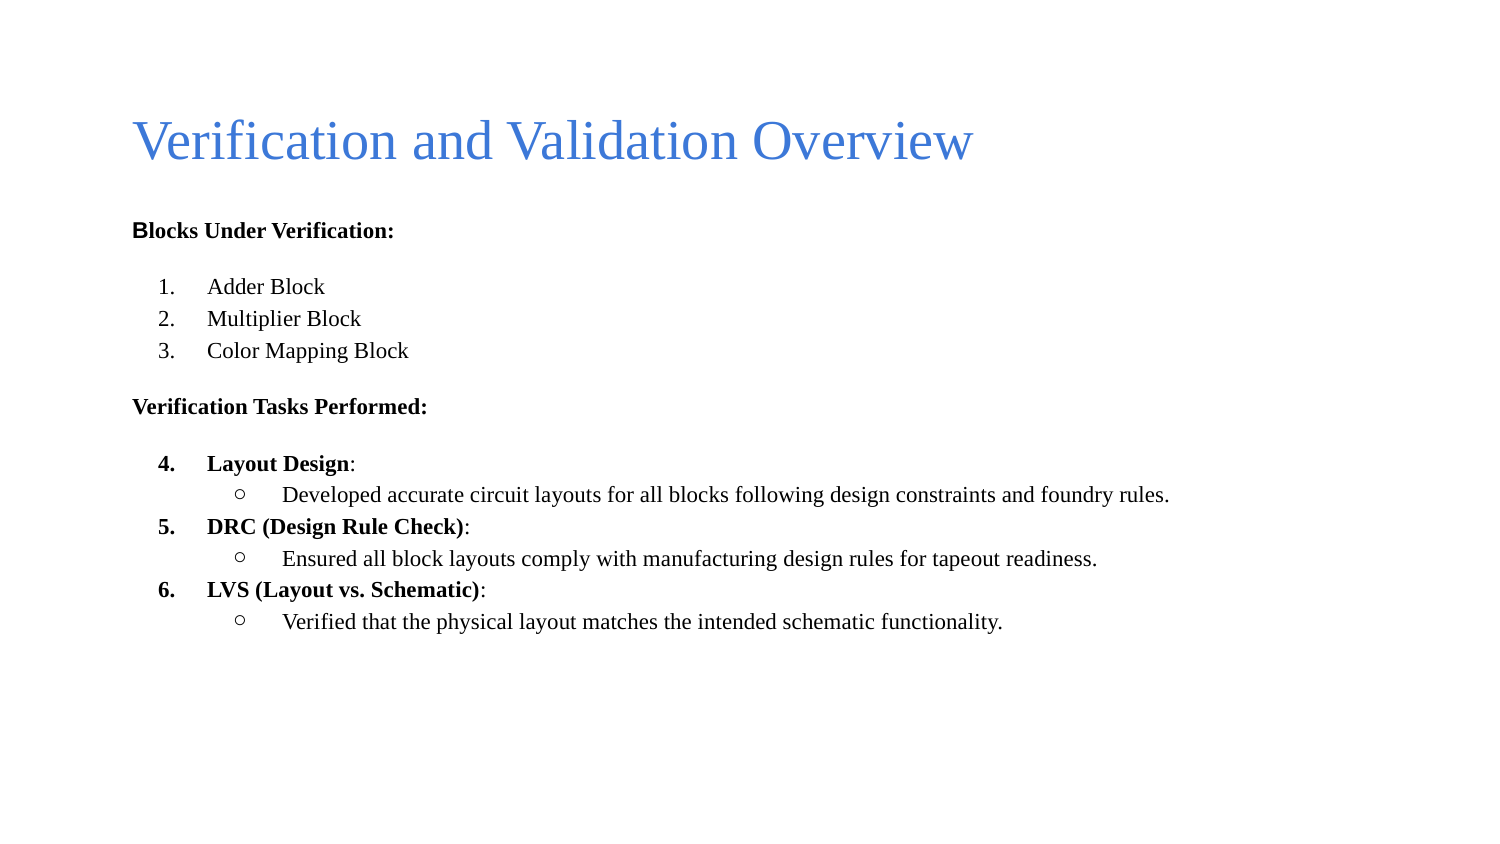

# Verification and Validation Overview
Blocks Under Verification:
Adder Block
Multiplier Block
Color Mapping Block
Verification Tasks Performed:
Layout Design:
Developed accurate circuit layouts for all blocks following design constraints and foundry rules.
DRC (Design Rule Check):
Ensured all block layouts comply with manufacturing design rules for tapeout readiness.
LVS (Layout vs. Schematic):
Verified that the physical layout matches the intended schematic functionality.